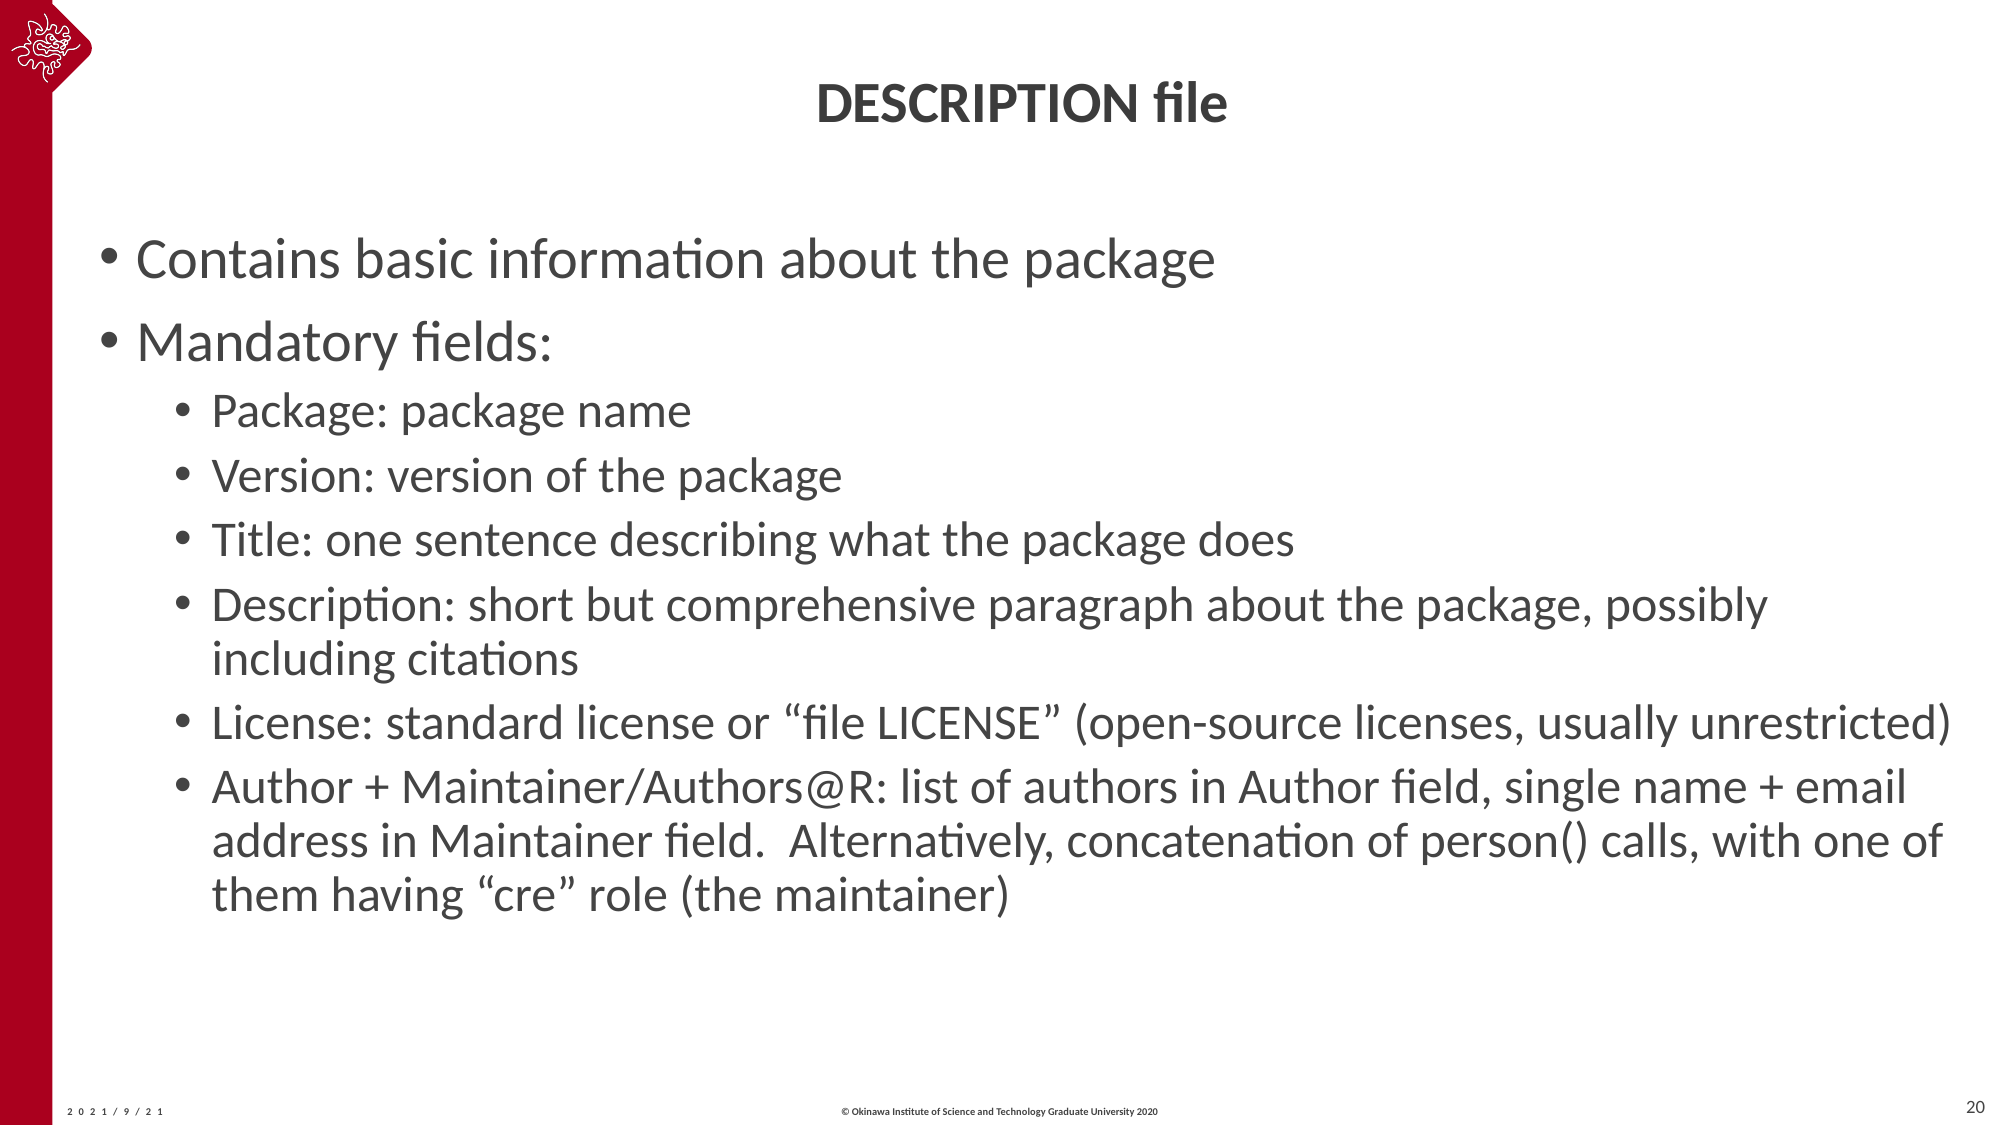

# DESCRIPTION file
Contains basic information about the package
Mandatory fields:
Package: package name
Version: version of the package
Title: one sentence describing what the package does
Description: short but comprehensive paragraph about the package, possibly including citations
License: standard license or “file LICENSE” (open-source licenses, usually unrestricted)
Author + Maintainer/Authors@R: list of authors in Author field, single name + email address in Maintainer field.  Alternatively, concatenation of person() calls, with one of them having “cre” role (the maintainer)